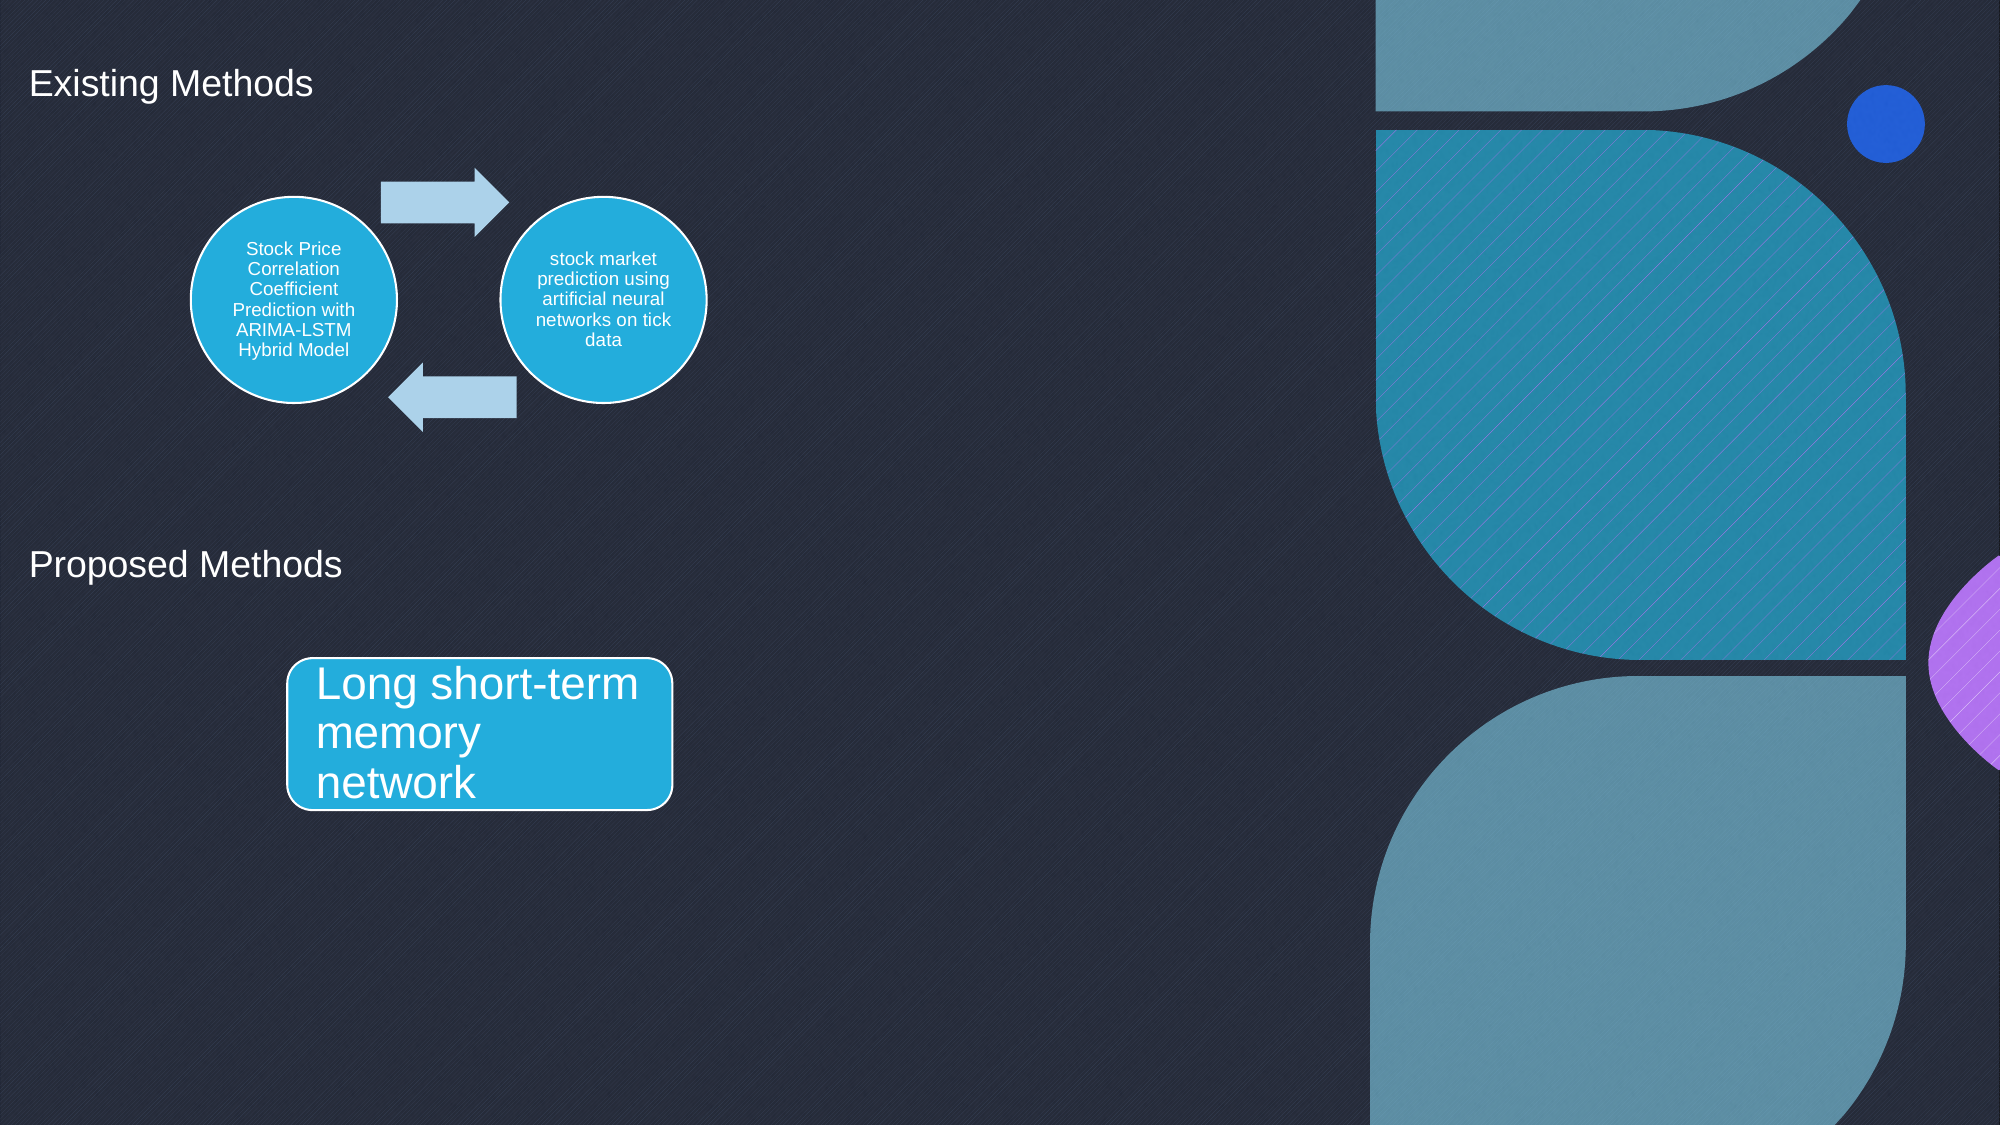

Existing Methods
Stock Price Correlation Coefficient Prediction with ARIMA-LSTM Hybrid Model

stock market prediction using artificial neural networks on tick data

Proposed Methods
Long short-term memory network